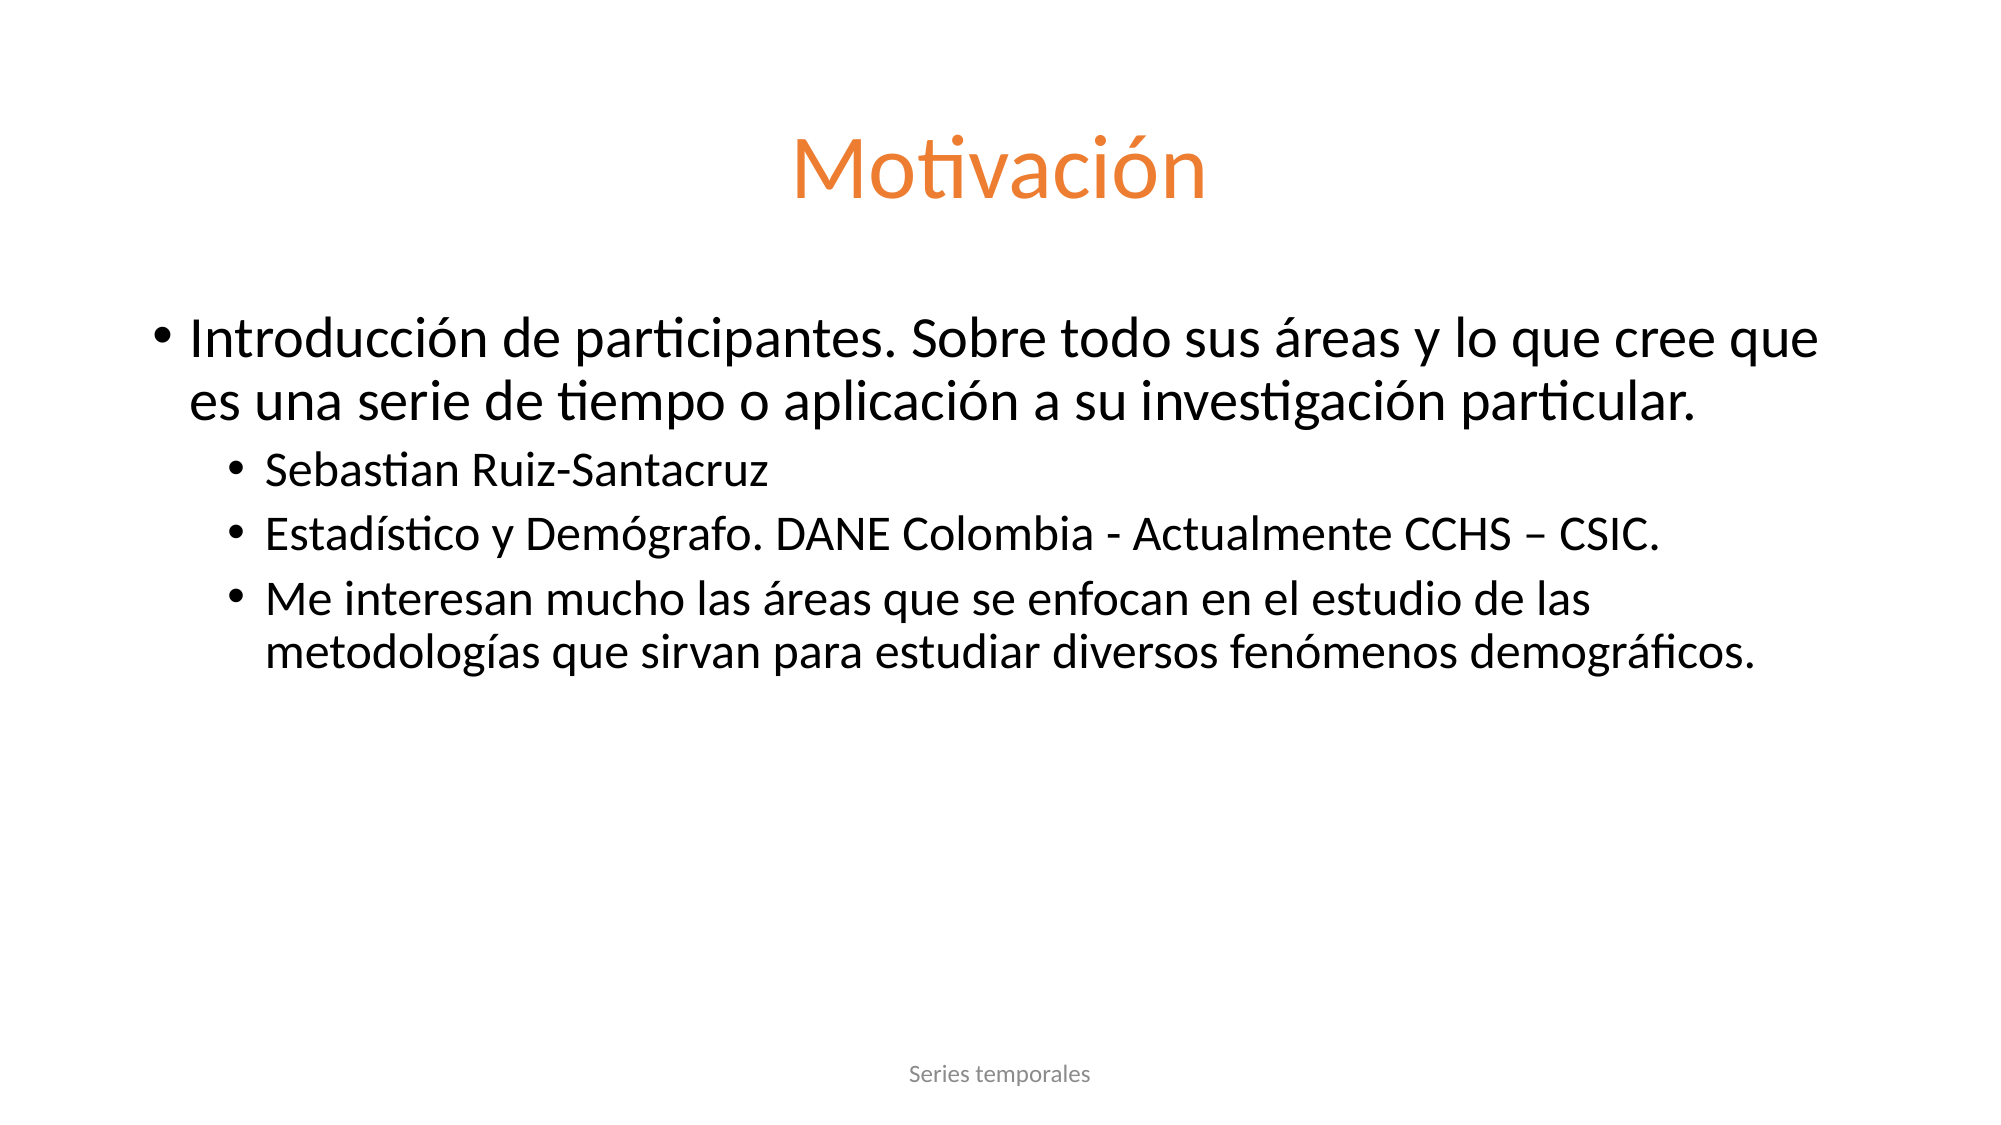

# Motivación
Introducción de participantes. Sobre todo sus áreas y lo que cree que es una serie de tiempo o aplicación a su investigación particular.
Sebastian Ruiz-Santacruz
Estadístico y Demógrafo. DANE Colombia - Actualmente CCHS – CSIC.
Me interesan mucho las áreas que se enfocan en el estudio de las metodologías que sirvan para estudiar diversos fenómenos demográficos.
Series temporales